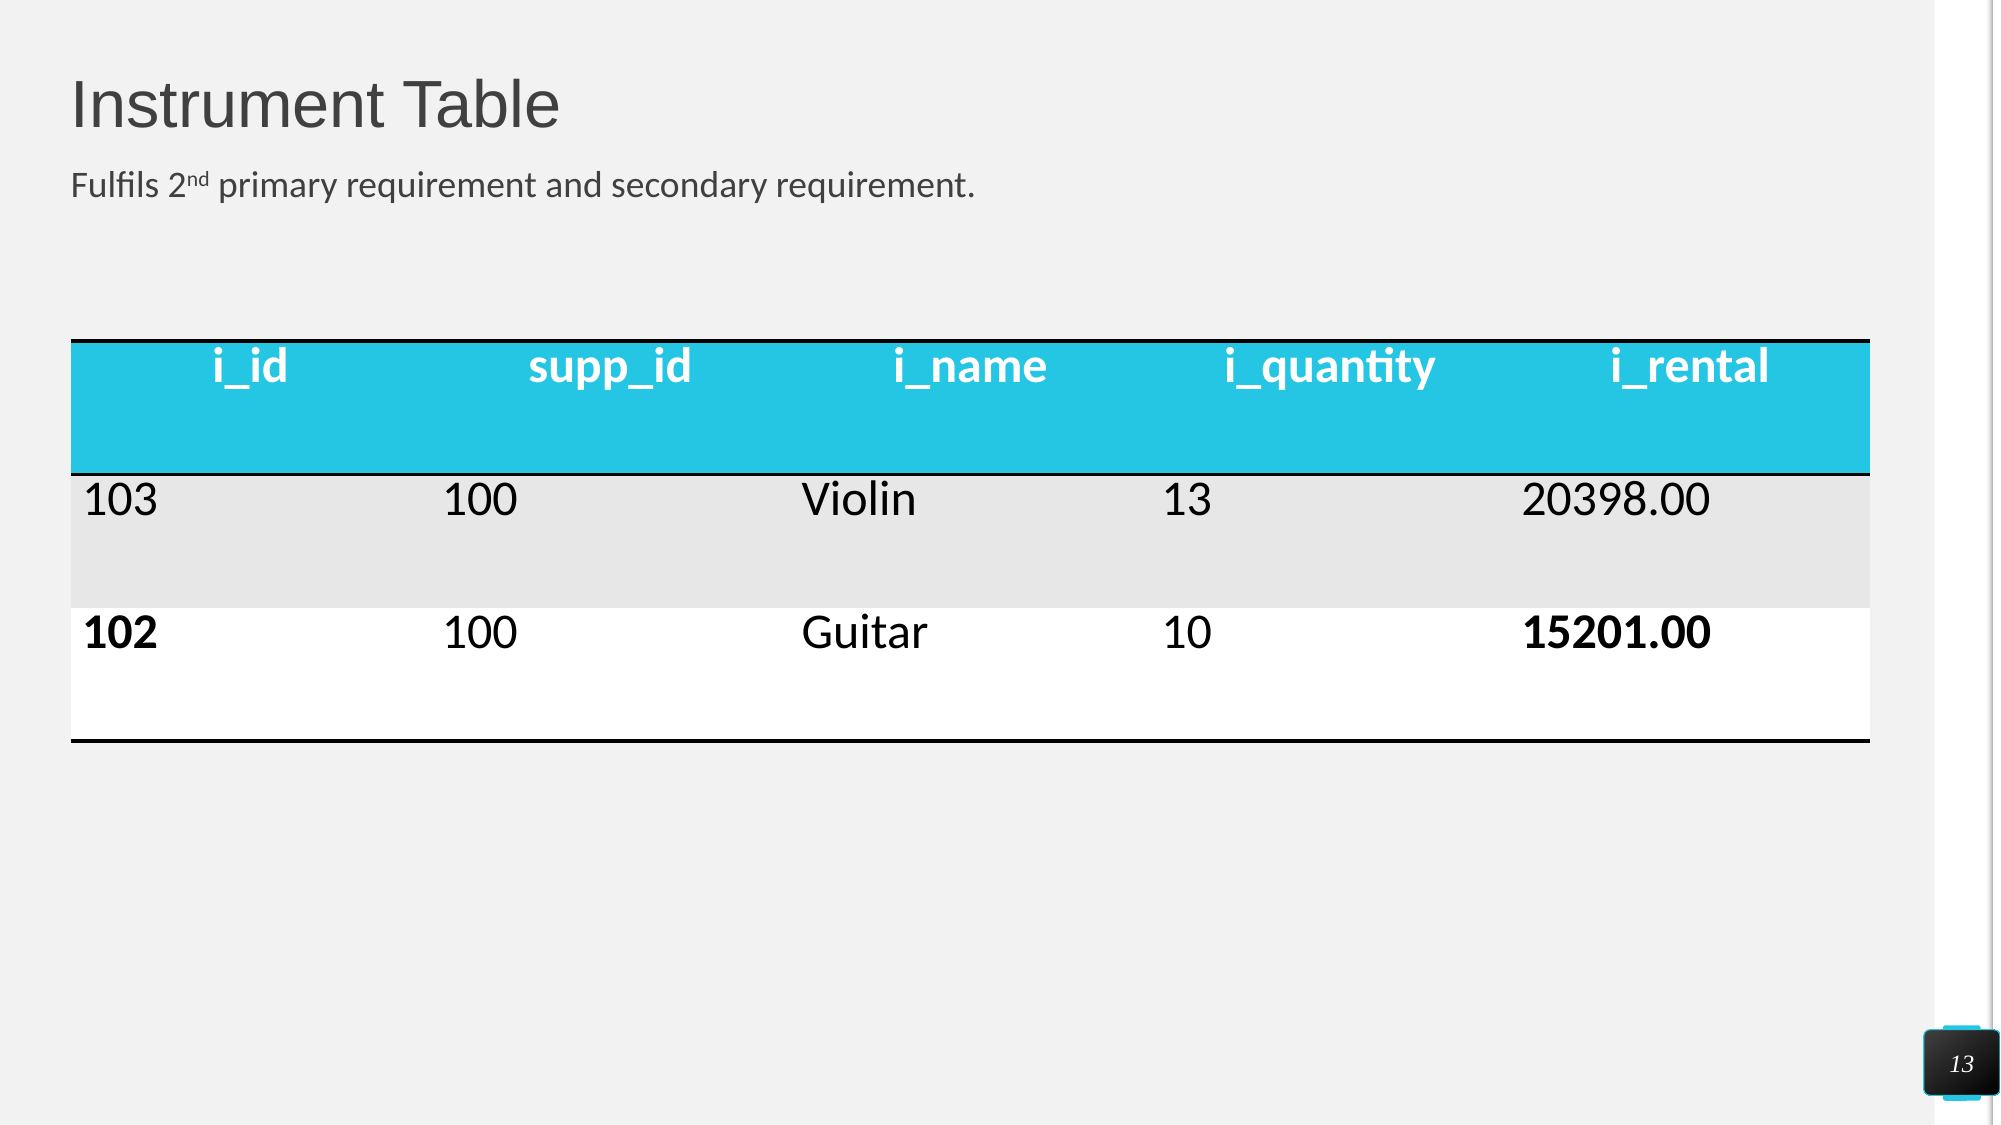

# Instrument Table
Fulfils 2nd primary requirement and secondary requirement.
| i\_id | supp\_id | i\_name | i\_quantity | i\_rental |
| --- | --- | --- | --- | --- |
| 103 | 100 | Violin | 13 | 20398.00 |
| 102 | 100 | Guitar | 10 | 15201.00 |
13